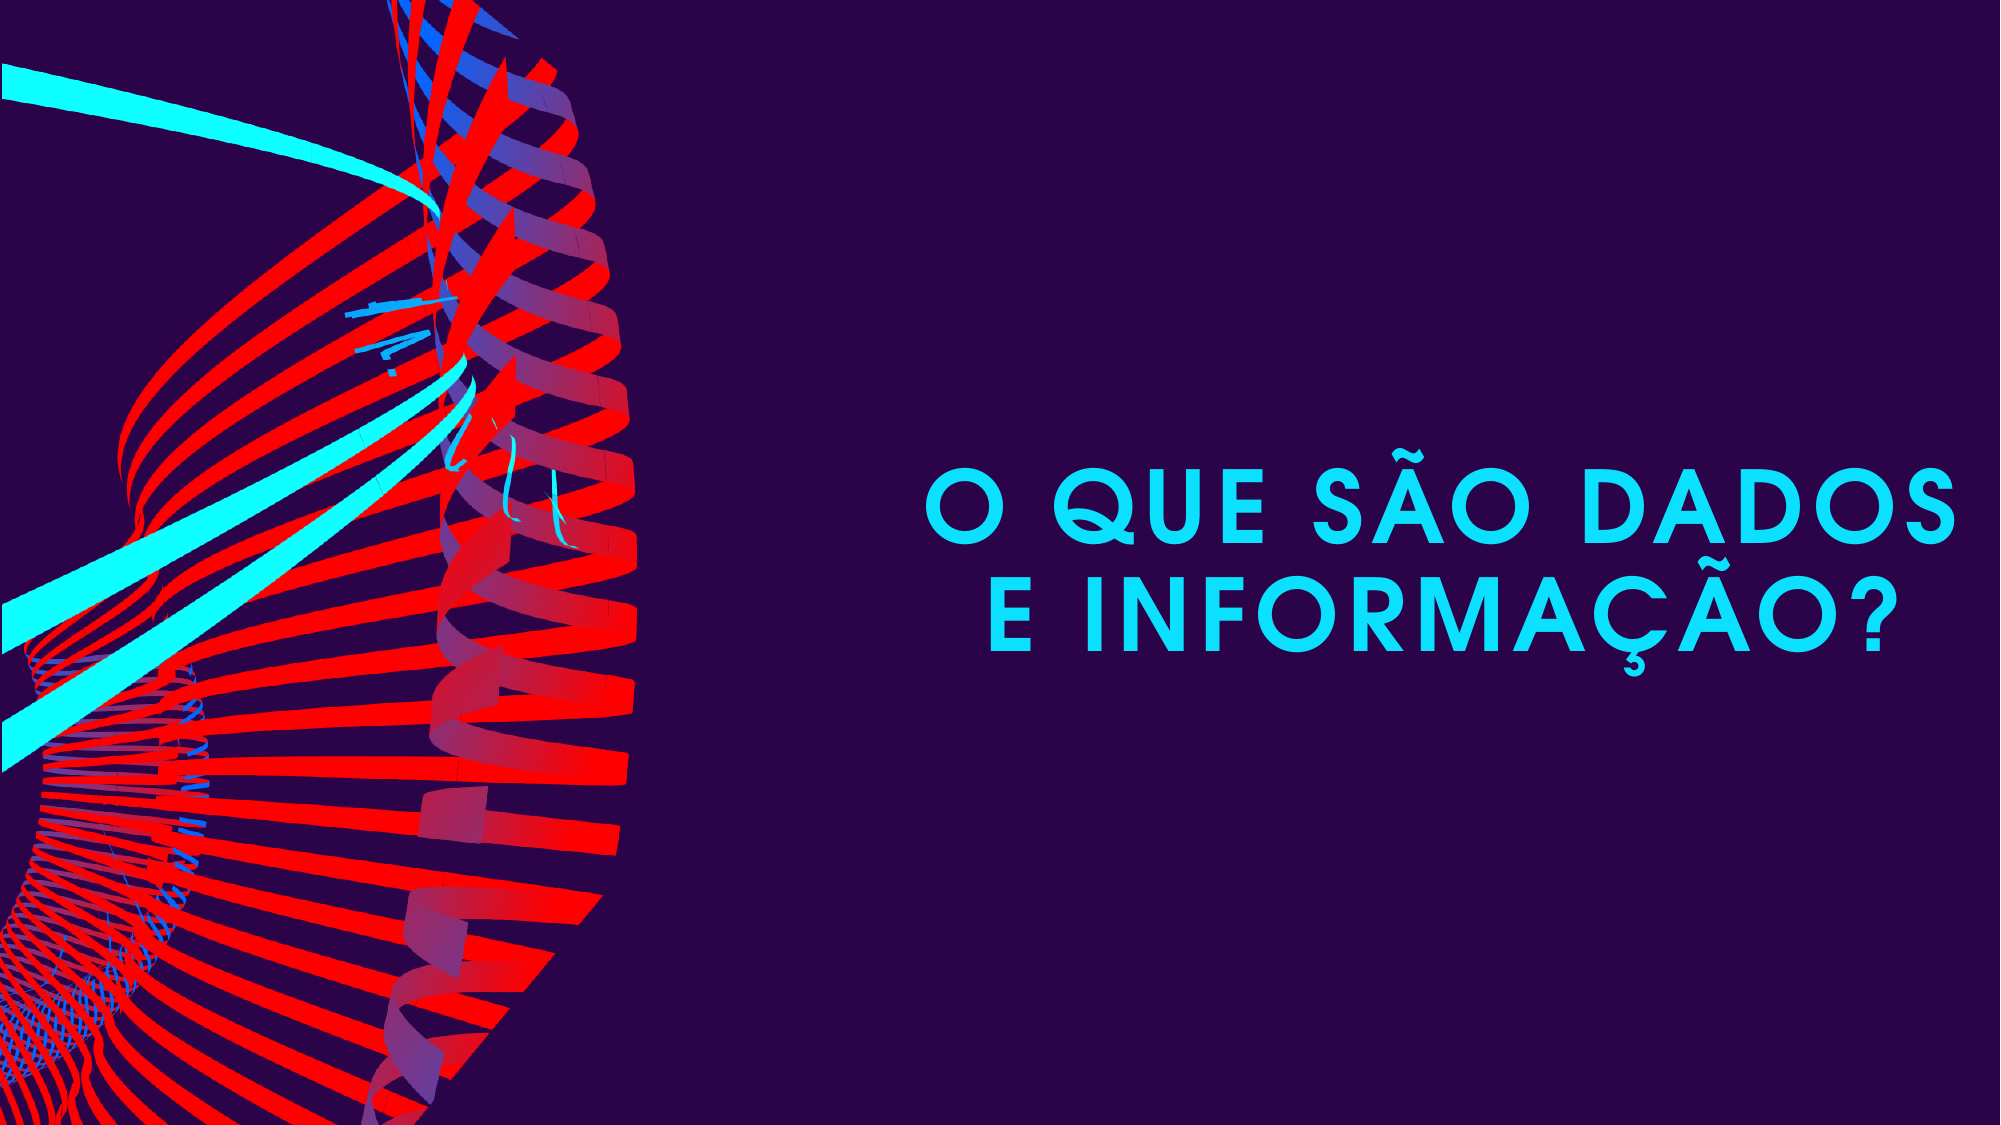

# O que São dados e informação?